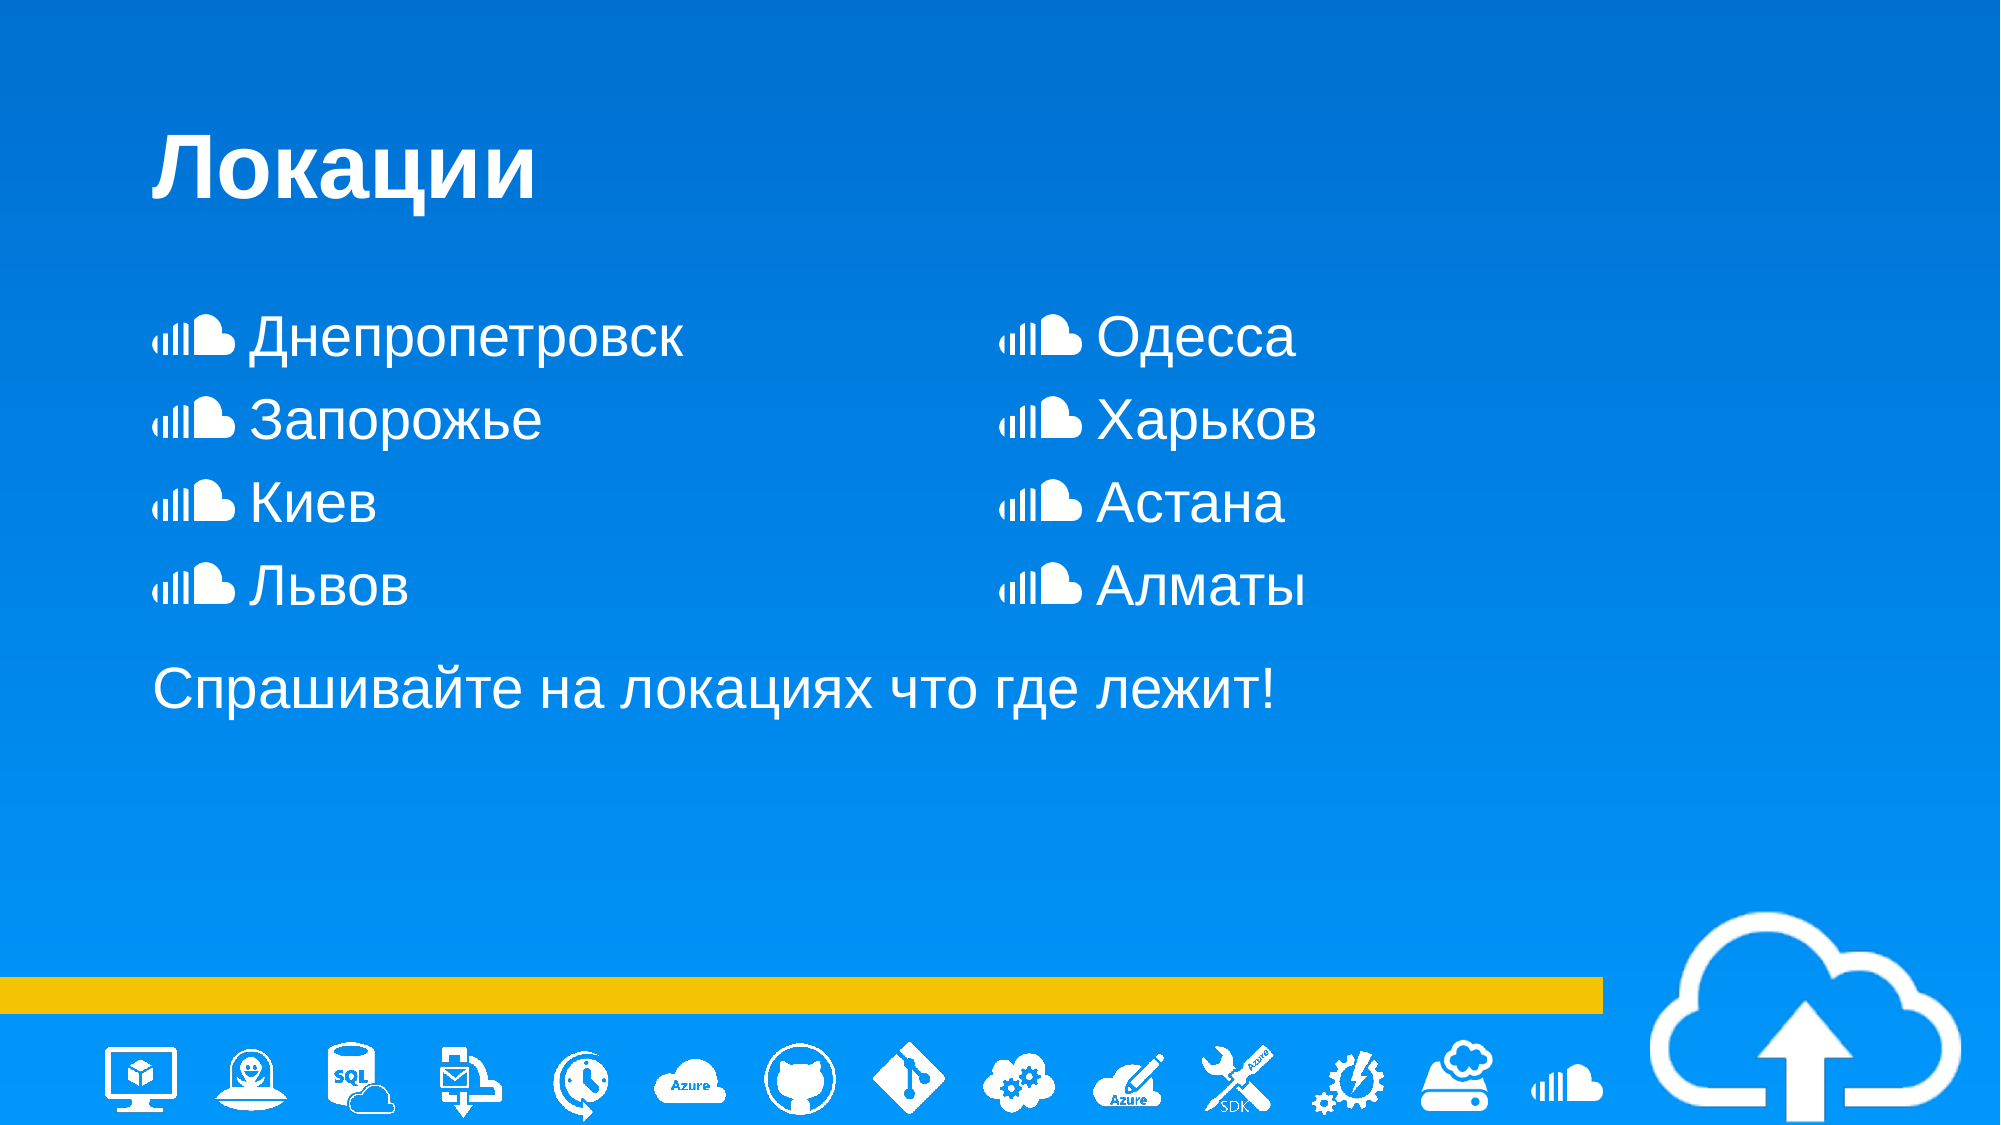

# Локации
 Днепропетровск
 Запорожье
 Киев
 Львов
 Одесса
 Харьков
 Астана
 Алматы
Спрашивайте на локациях что где лежит!